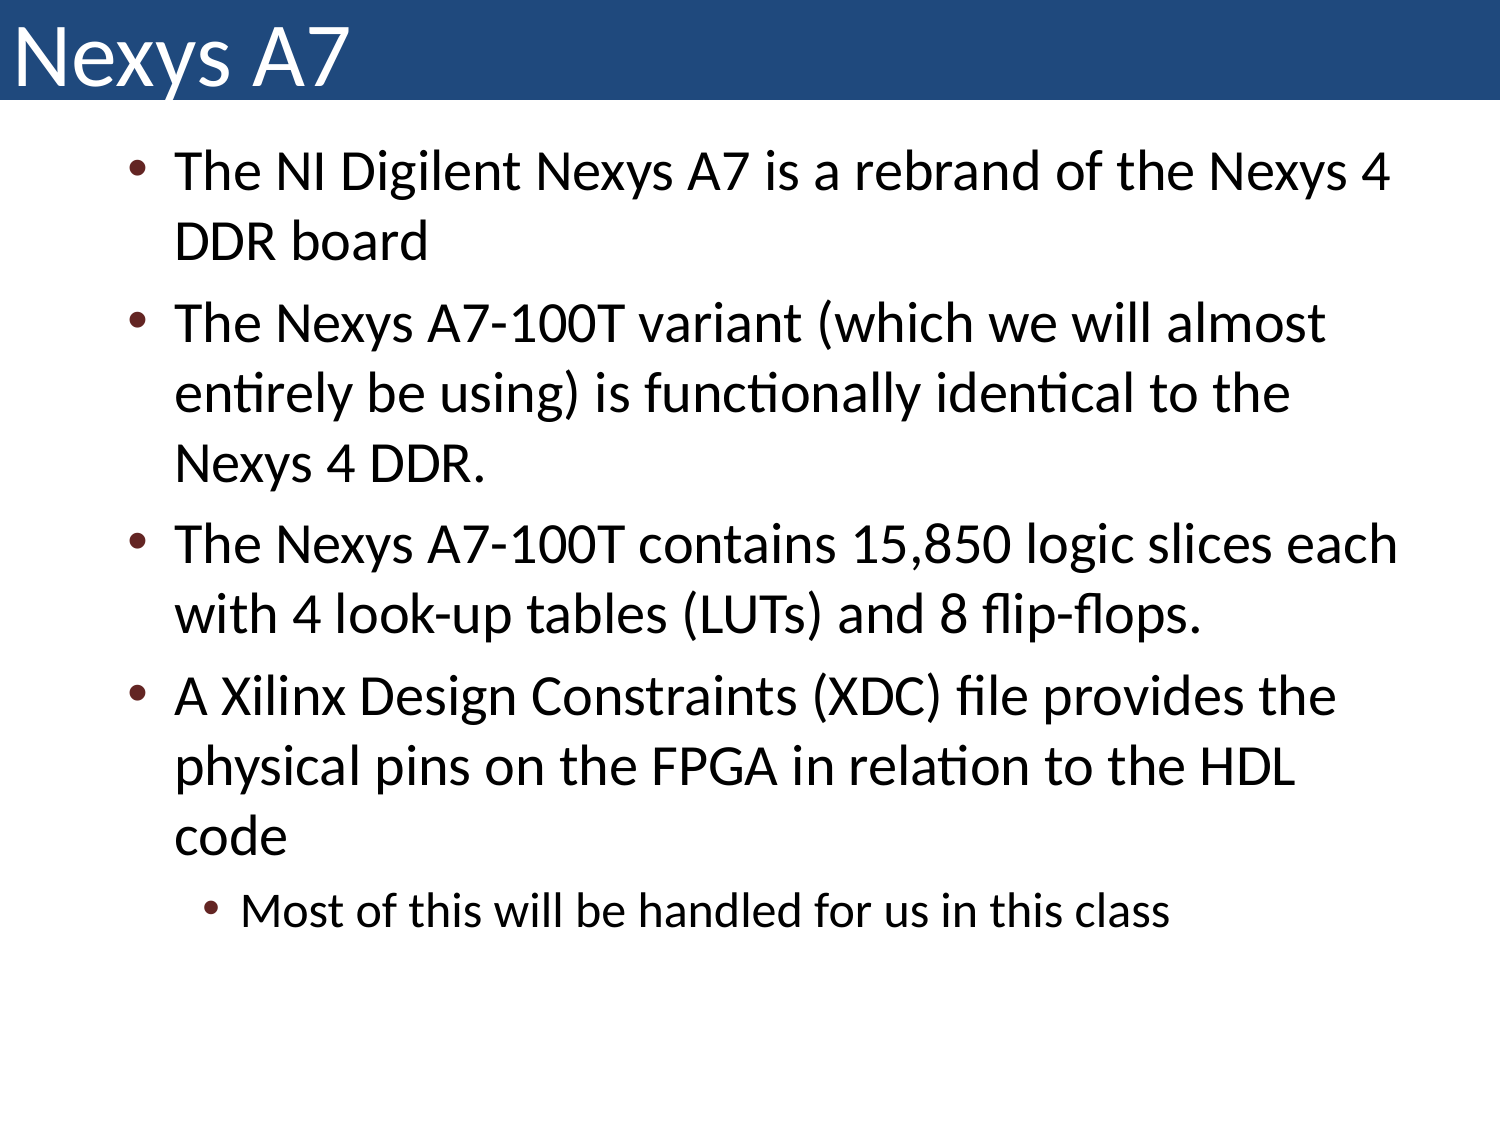

Nexys A7
The NI Digilent Nexys A7 is a rebrand of the Nexys 4 DDR board
The Nexys A7-100T variant (which we will almost entirely be using) is functionally identical to the Nexys 4 DDR.
The Nexys A7-100T contains 15,850 logic slices each with 4 look-up tables (LUTs) and 8 flip-flops.
A Xilinx Design Constraints (XDC) file provides the physical pins on the FPGA in relation to the HDL code
Most of this will be handled for us in this class